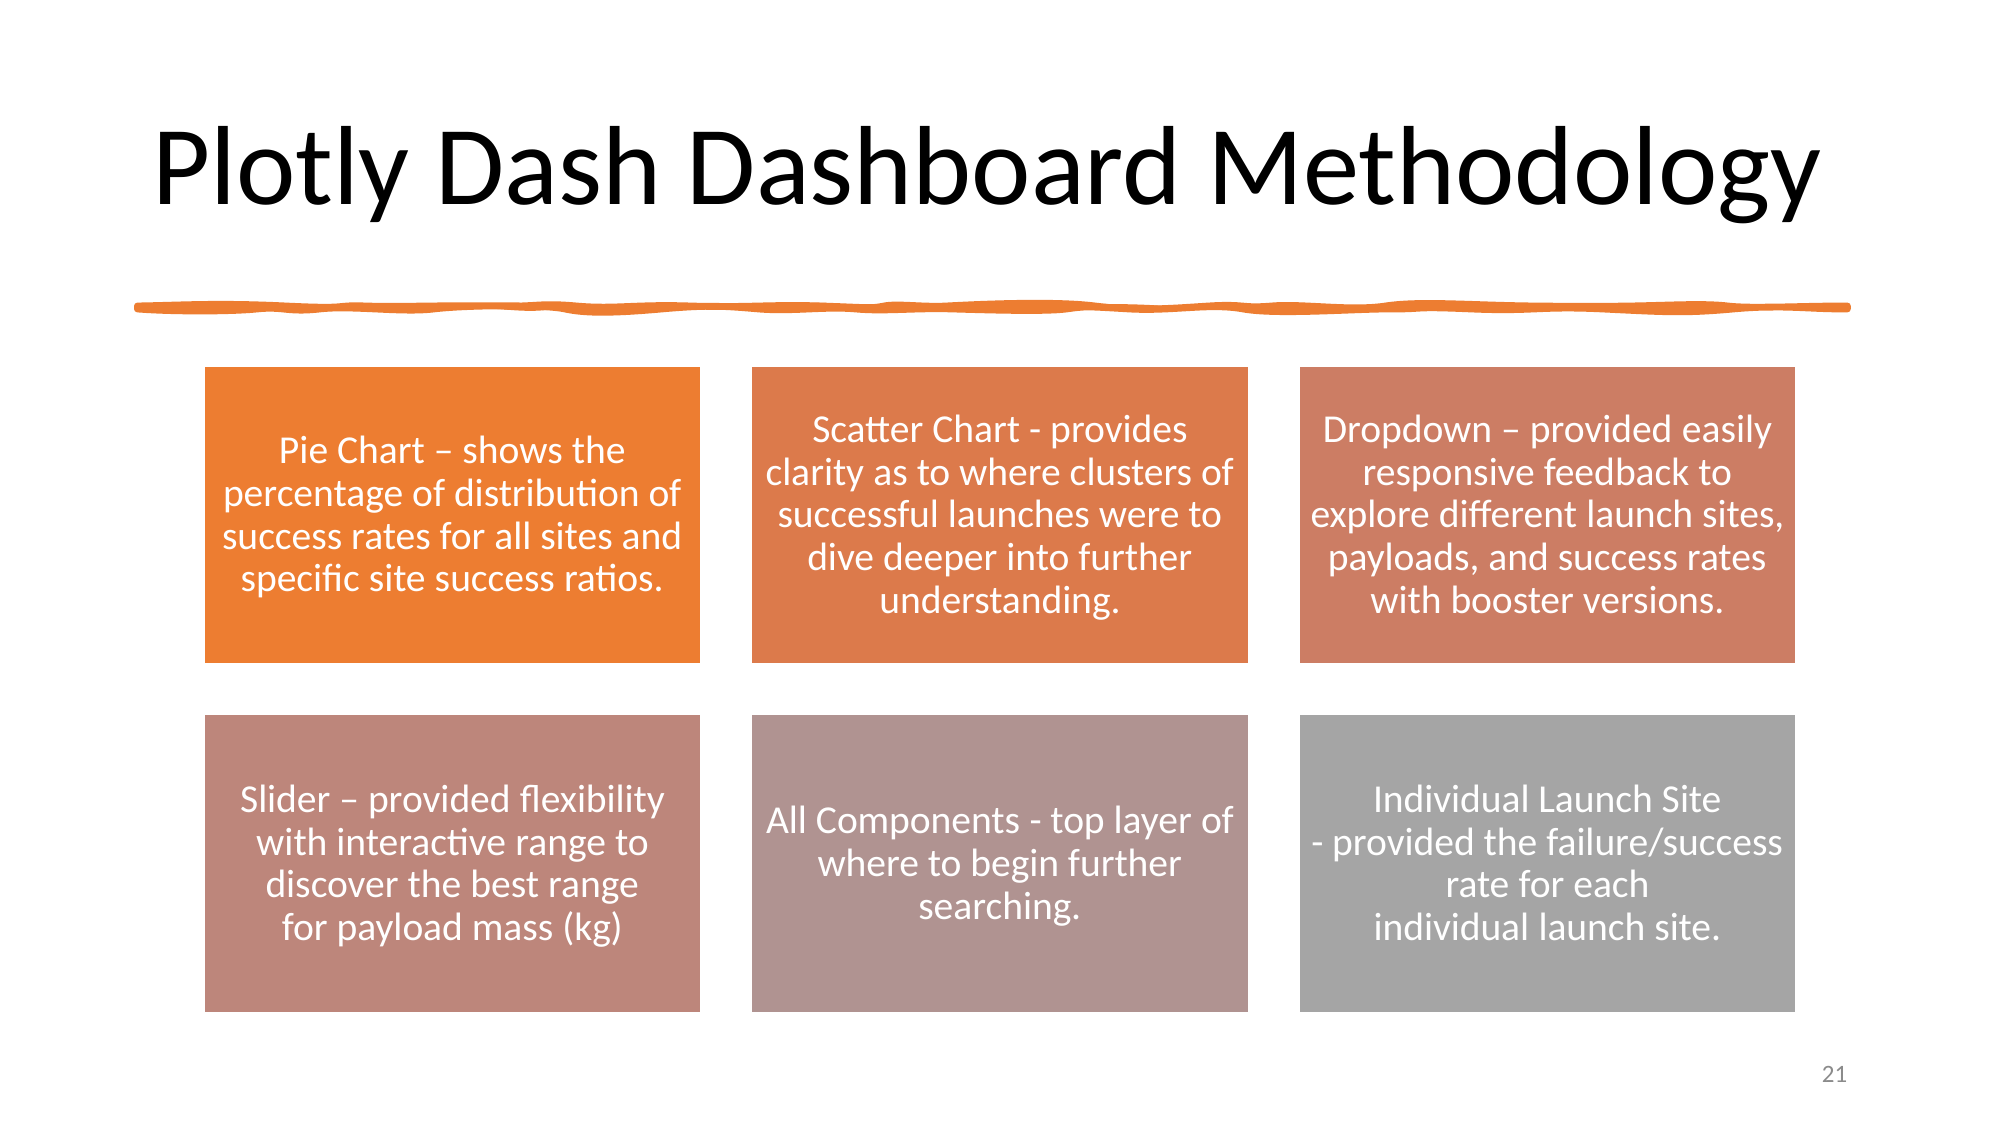

Plotly Dash Dashboard Methodology

Pie Chart – shows the percentage of distribution of success rates for all sites and specific site success ratios.
Scatter Chart - provides clarity as to where clusters of successful launches were to dive deeper into further understanding.
Dropdown – provided easily responsive feedback to explore different launch sites, payloads, and success rates with booster versions.
Slider – provided flexibility with interactive range to discover the best range for payload mass (kg)
All Components - top layer of where to begin further searching.
Individual Launch Site - provided the failure/success rate for each individual launch site.
21